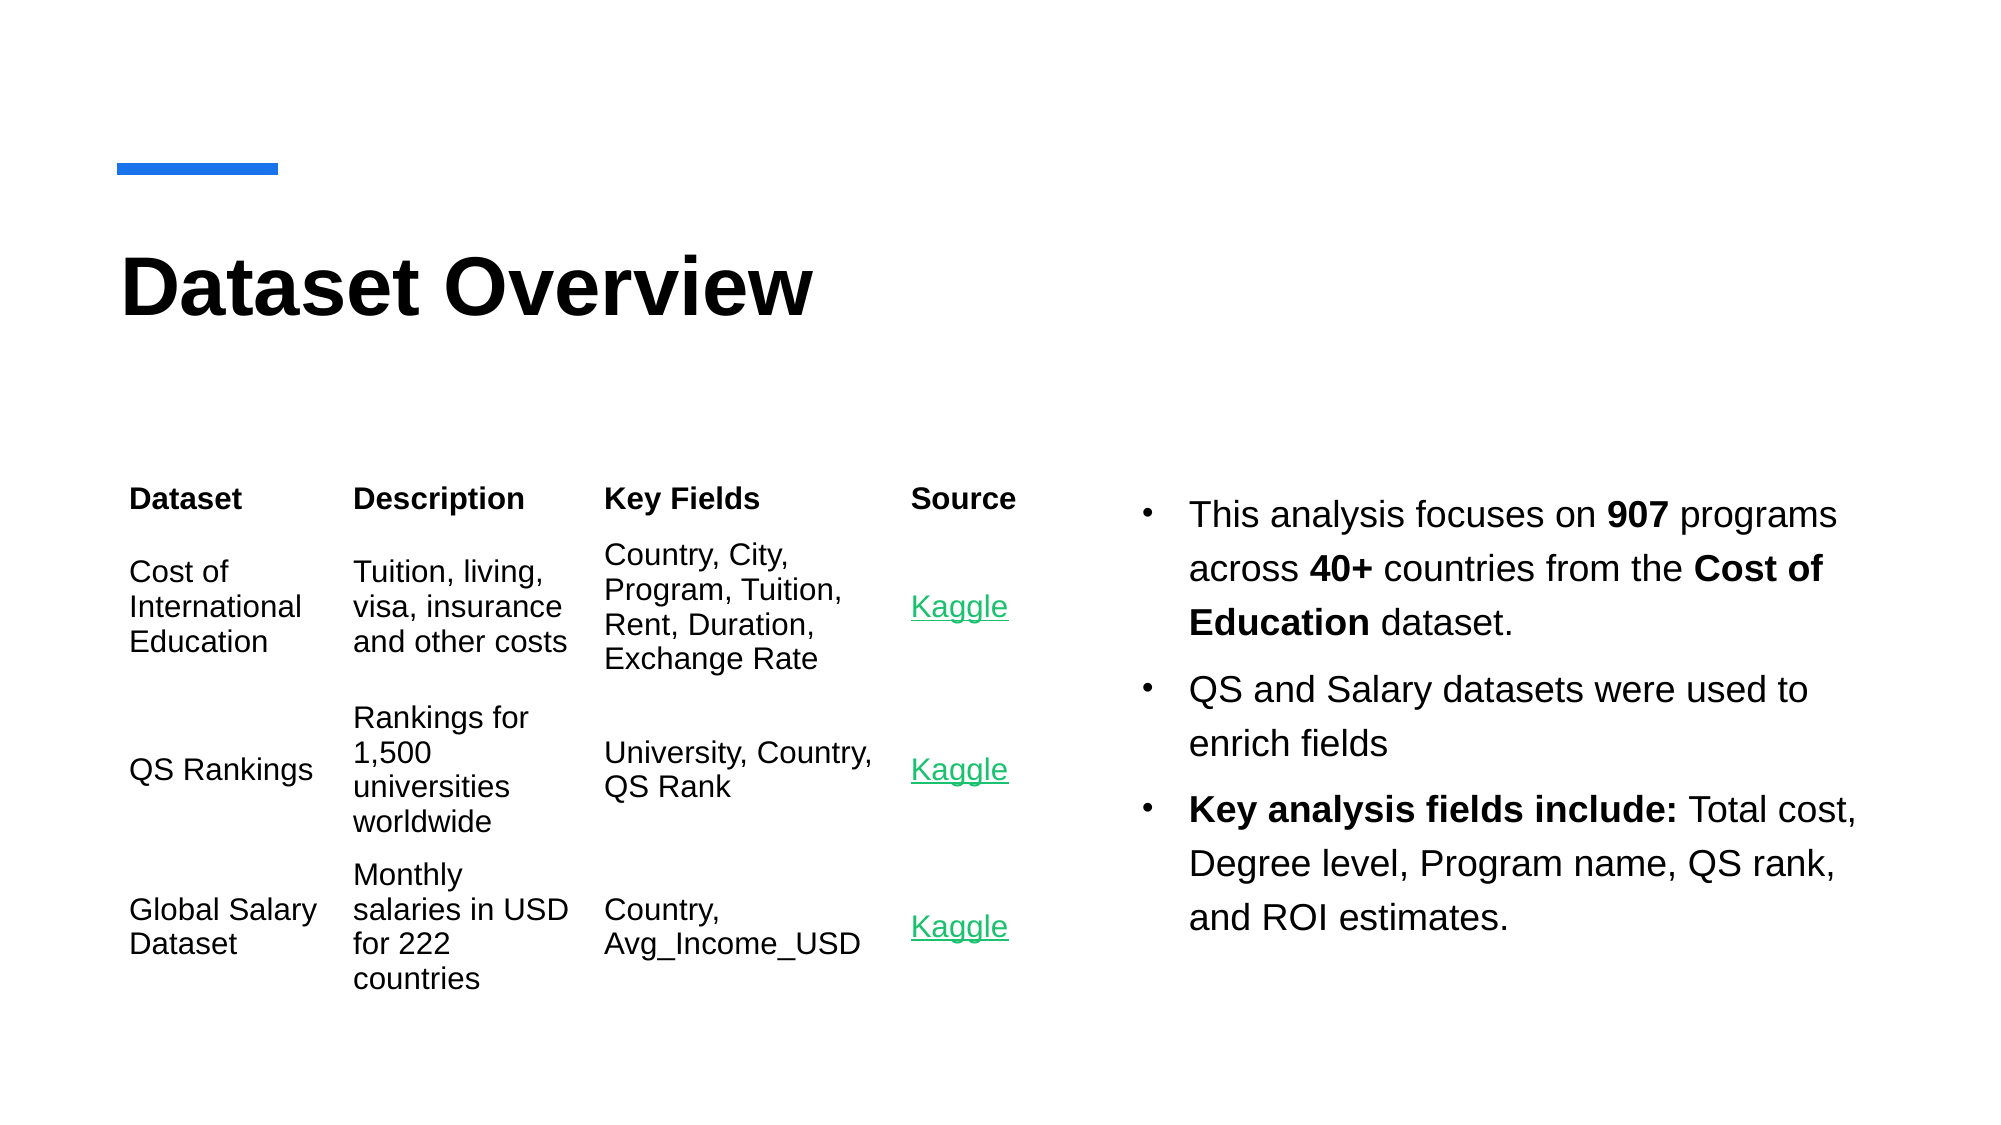

# Dataset Overview

This analysis focuses on 907 programs across 40+ countries from the Cost of Education dataset.
QS and Salary datasets were used to enrich fields
Key analysis fields include: Total cost, Degree level, Program name, QS rank, and ROI estimates.
| Dataset | Description | Key Fields | Source |
| --- | --- | --- | --- |
| Cost of International Education | Tuition, living, visa, insurance and other costs | Country, City, Program, Tuition, Rent, Duration, Exchange Rate | Kaggle |
| QS Rankings | Rankings for 1,500 universities worldwide | University, Country, QS Rank | Kaggle |
| Global Salary Dataset | Monthly salaries in USD for 222 countries | Country, Avg\_Income\_USD | Kaggle |
© Fahad Bin Gias · 2025